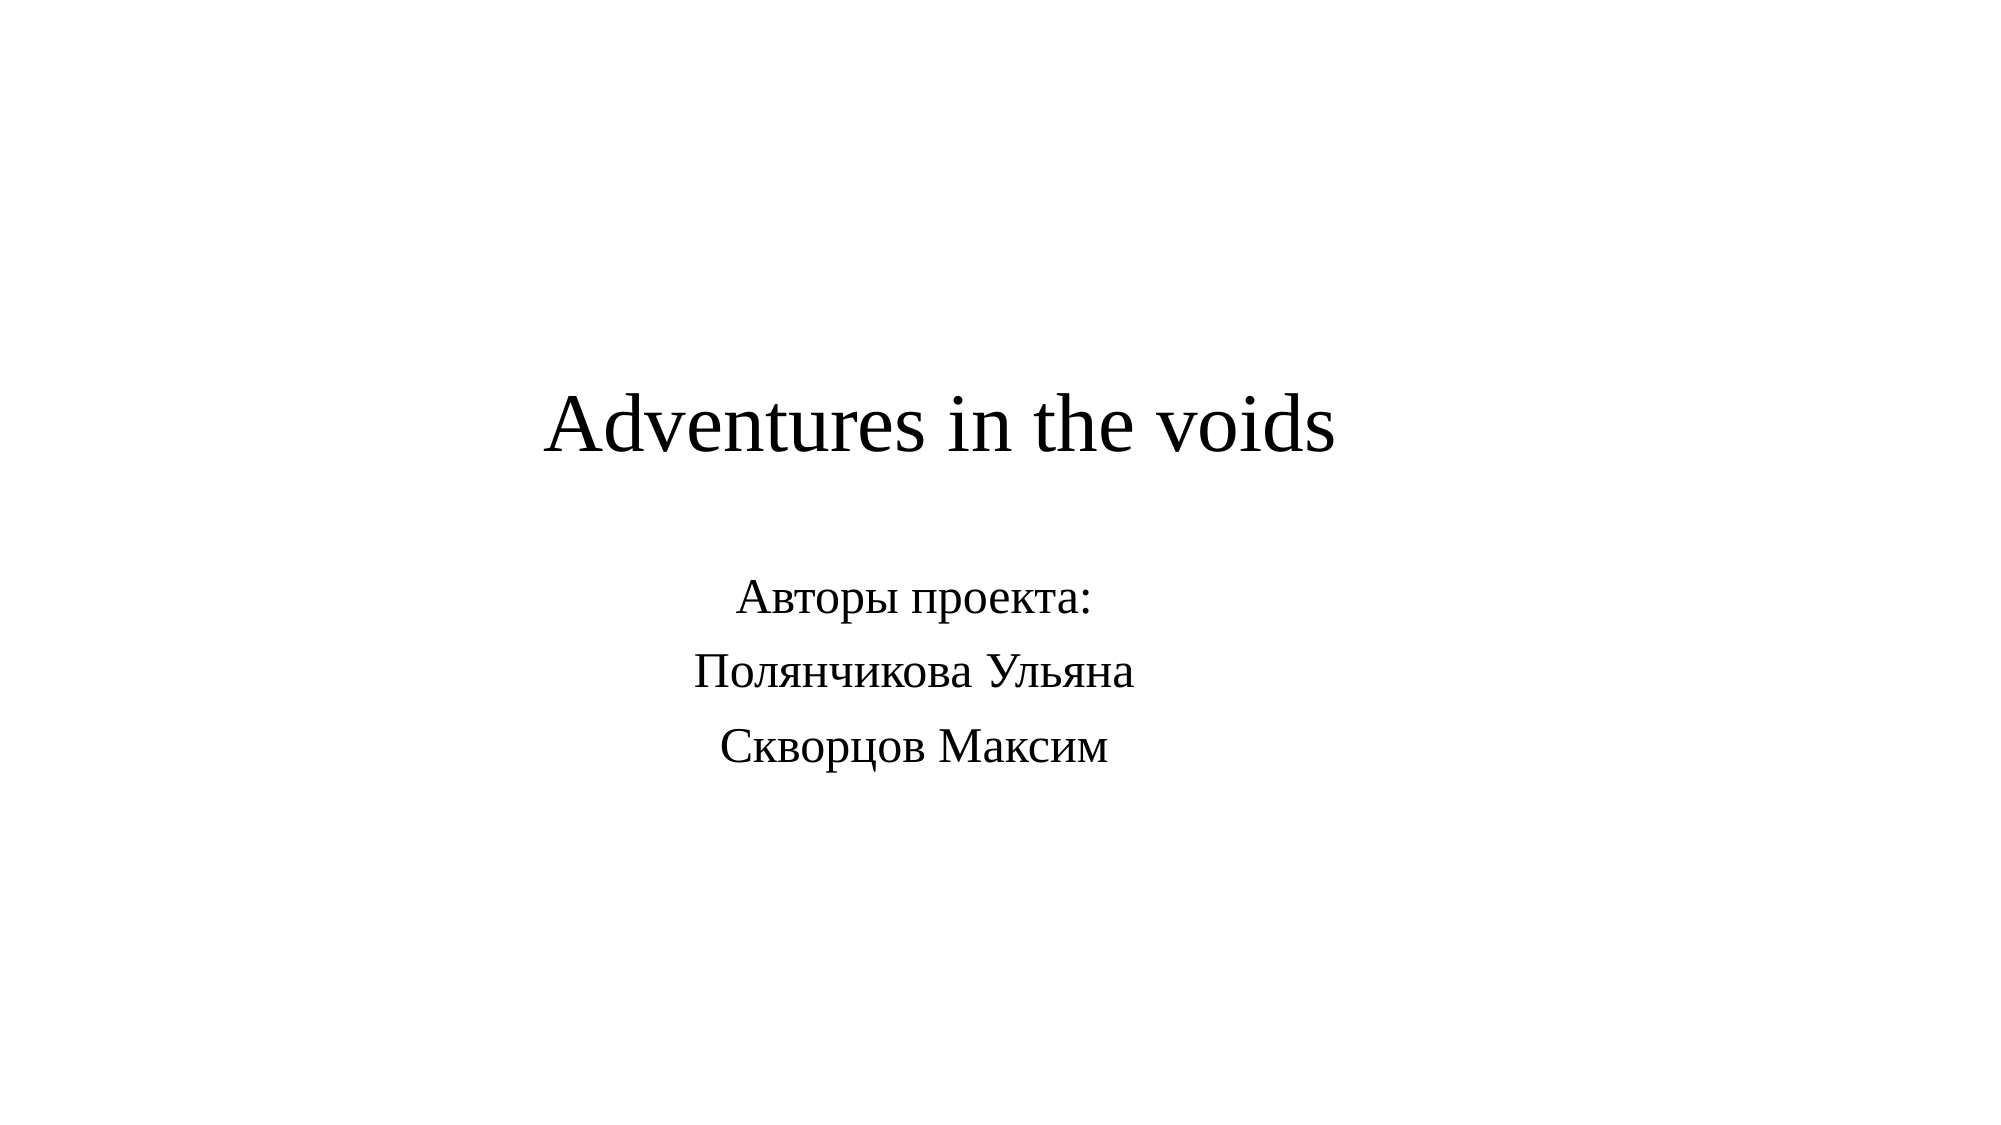

# Adventures in the voids
Авторы проекта:
Полянчикова Ульяна
Скворцов Максим